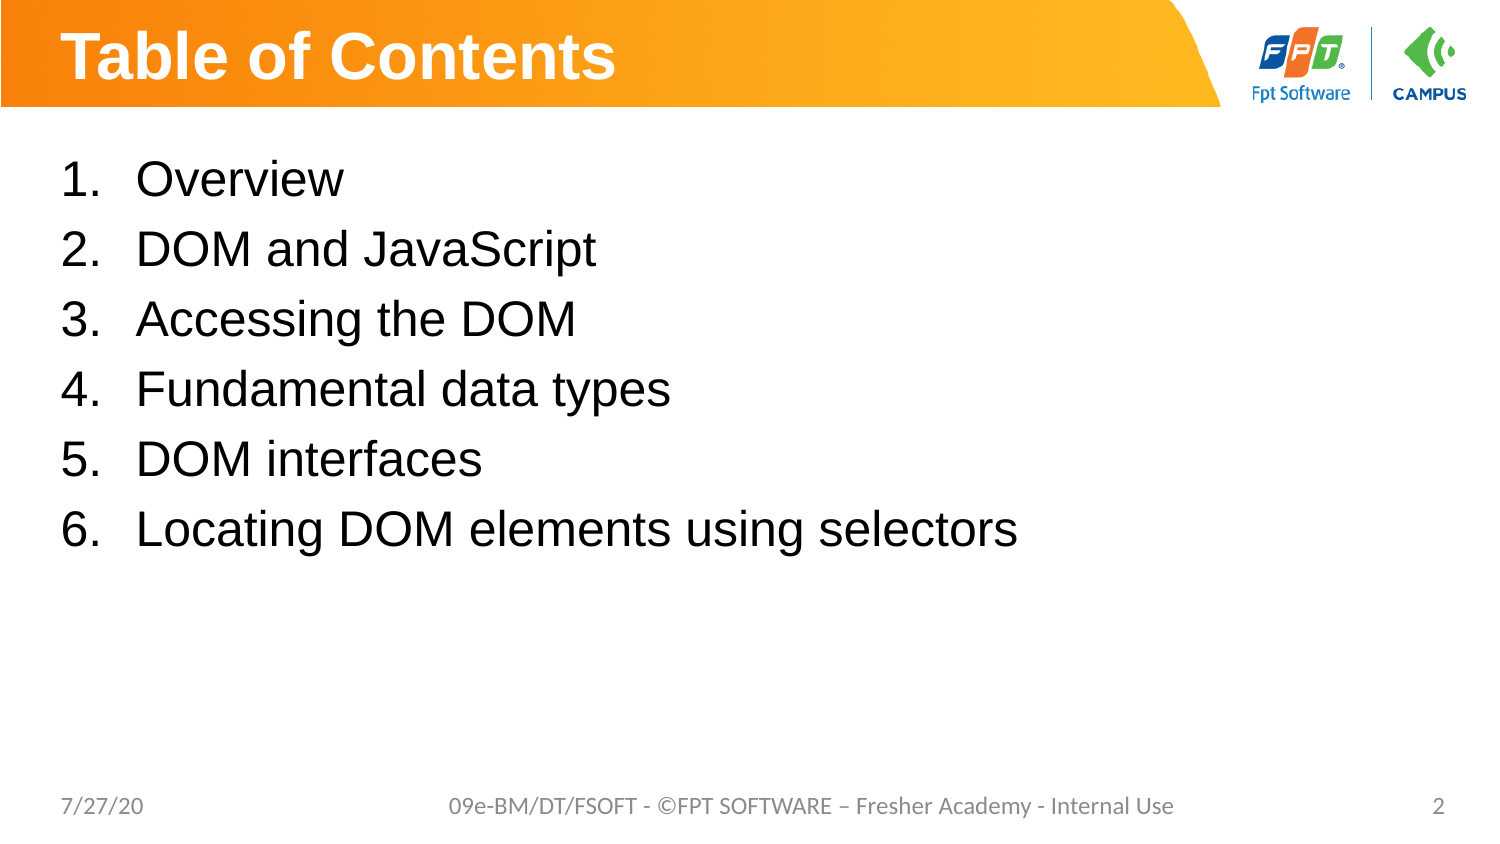

# Table of Contents
Overview
DOM and JavaScript
Accessing the DOM
Fundamental data types
DOM interfaces
Locating DOM elements using selectors

7/27/20
09e-BM/DT/FSOFT - ©FPT SOFTWARE – Fresher Academy - Internal Use
2